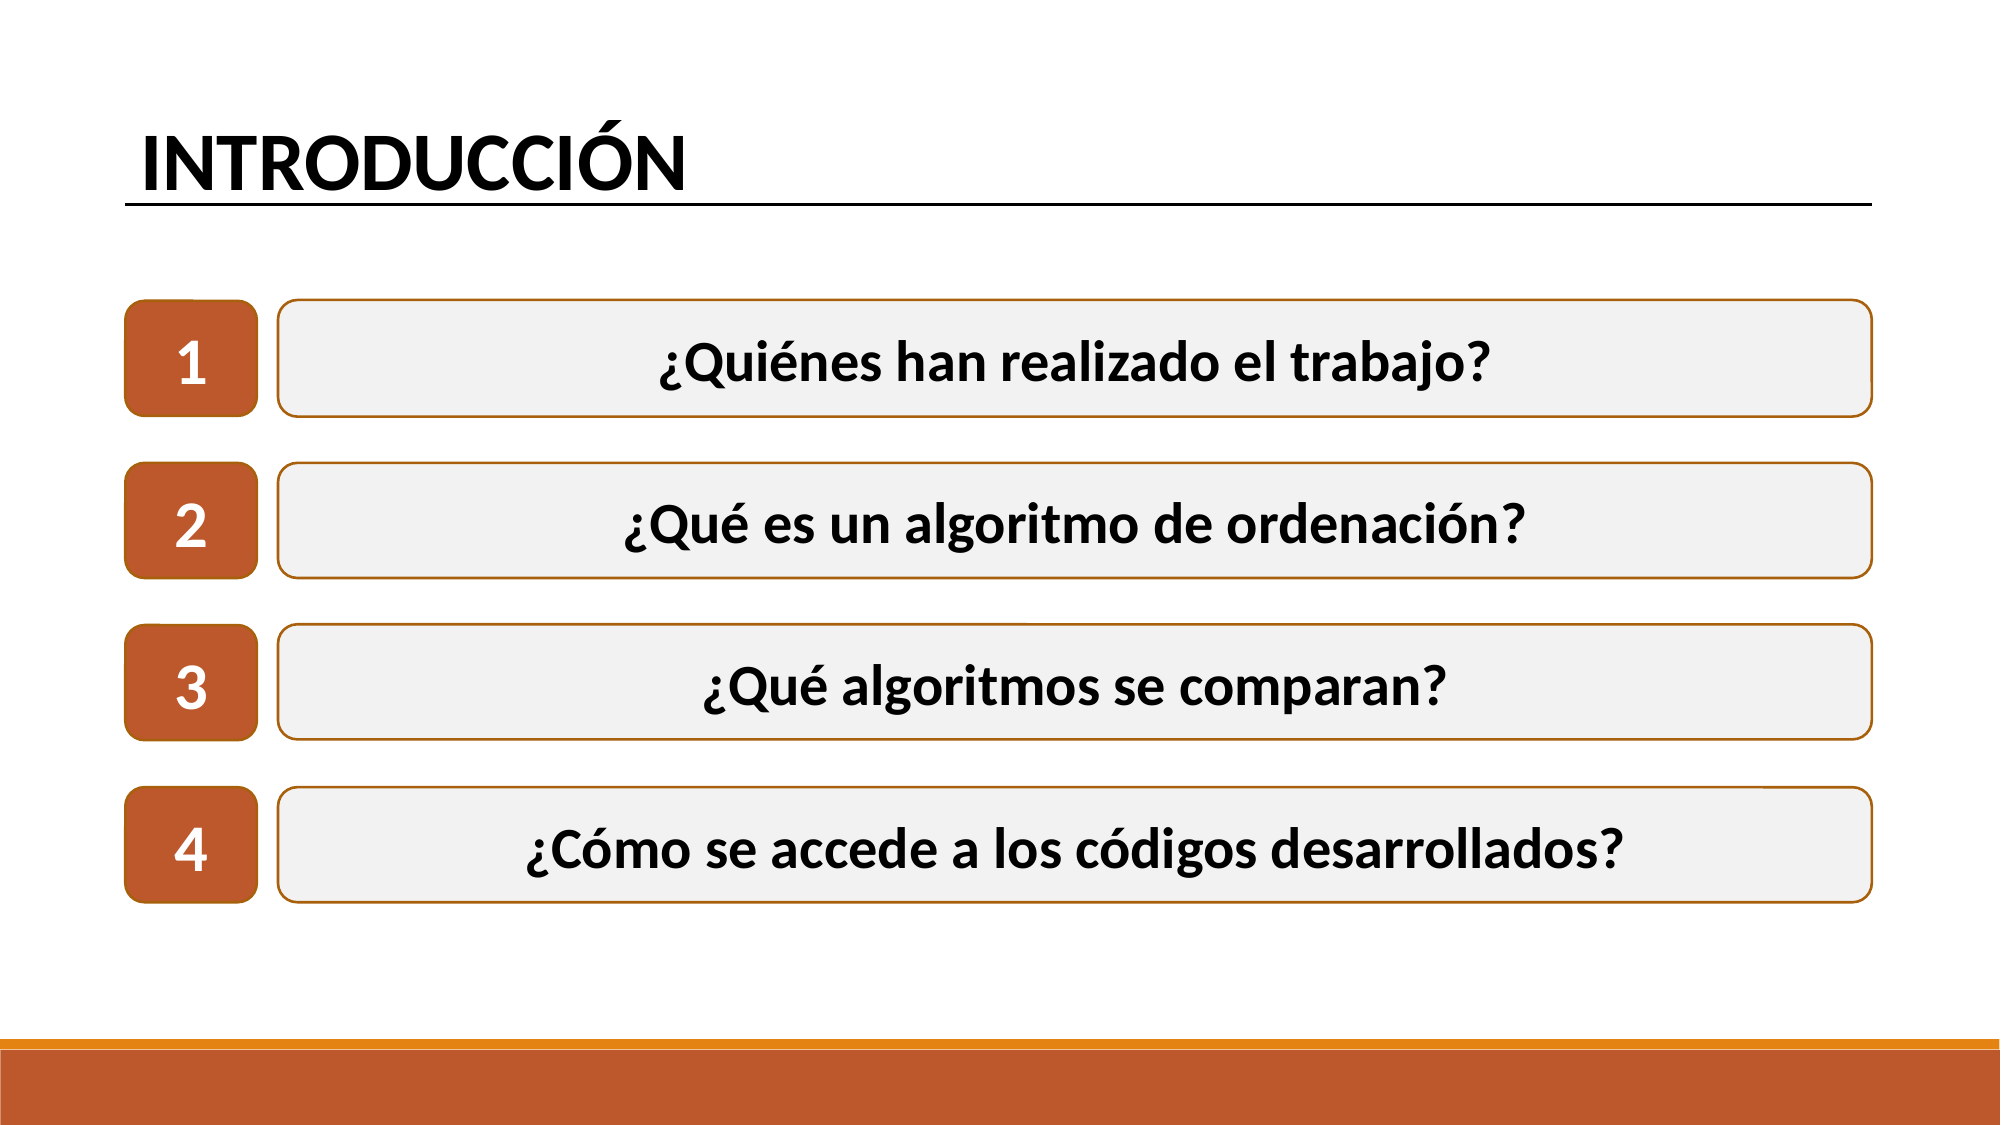

INTRODUCCIÓN
¿Quiénes han realizado el trabajo?
1
2
¿Qué es un algoritmo de ordenación?
¿Qué algoritmos se comparan?
3
4
¿Cómo se accede a los códigos desarrollados?